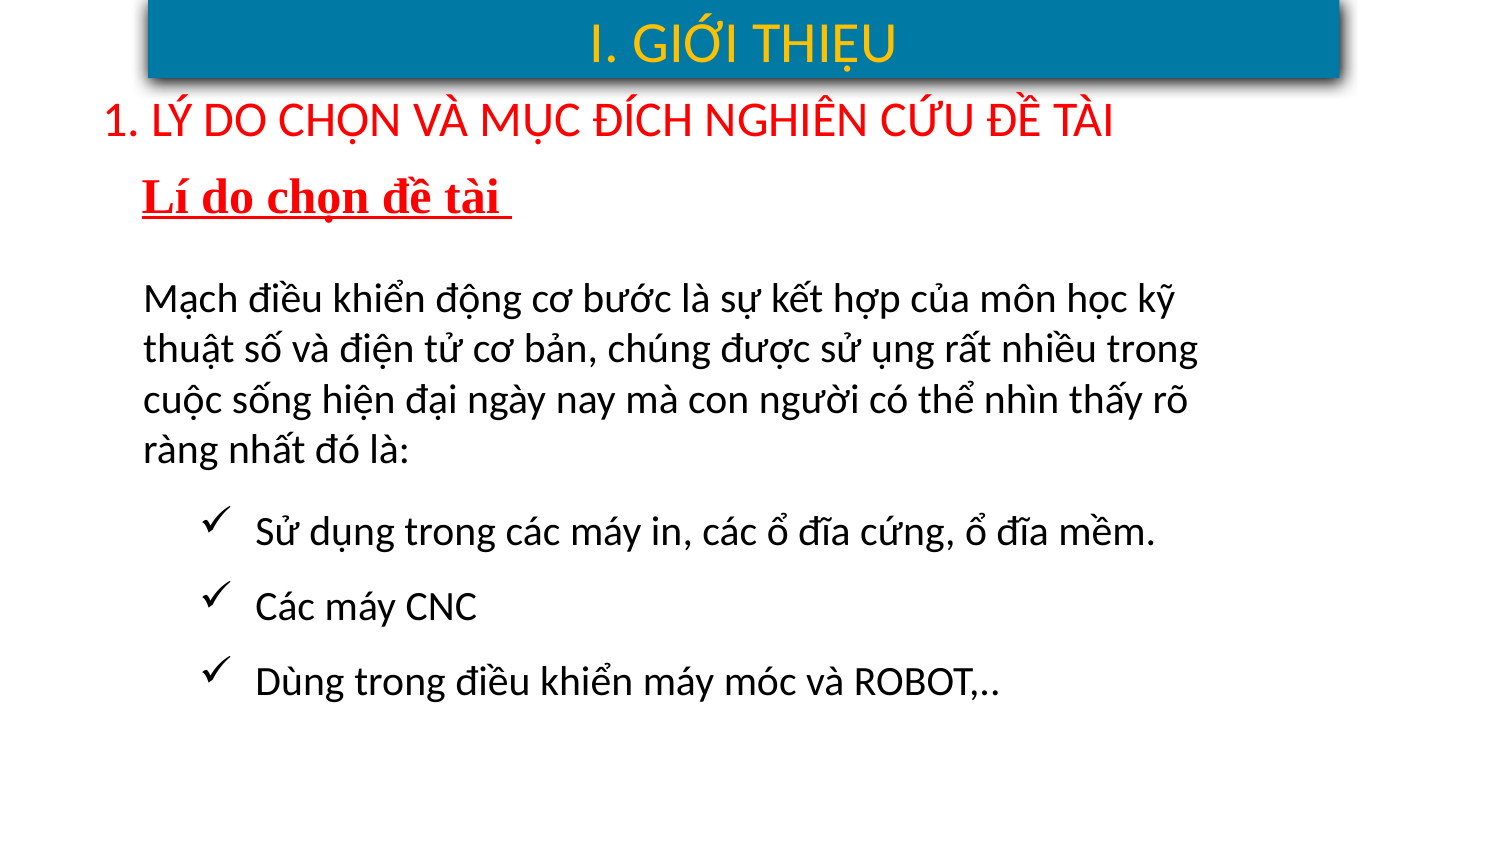

I. GIỚI THIỆU
1. LÝ DO CHỌN VÀ MỤC ĐÍCH NGHIÊN CỨU ĐỀ TÀI
Lí do chọn đề tài
Mạch điều khiển động cơ bước là sự kết hợp của môn học kỹ thuật số và điện tử cơ bản, chúng được sử ụng rất nhiều trong cuộc sống hiện đại ngày nay mà con người có thể nhìn thấy rõ ràng nhất đó là:
Sử dụng trong các máy in, các ổ đĩa cứng, ổ đĩa mềm.
Các máy CNC
Dùng trong điều khiển máy móc và ROBOT,..